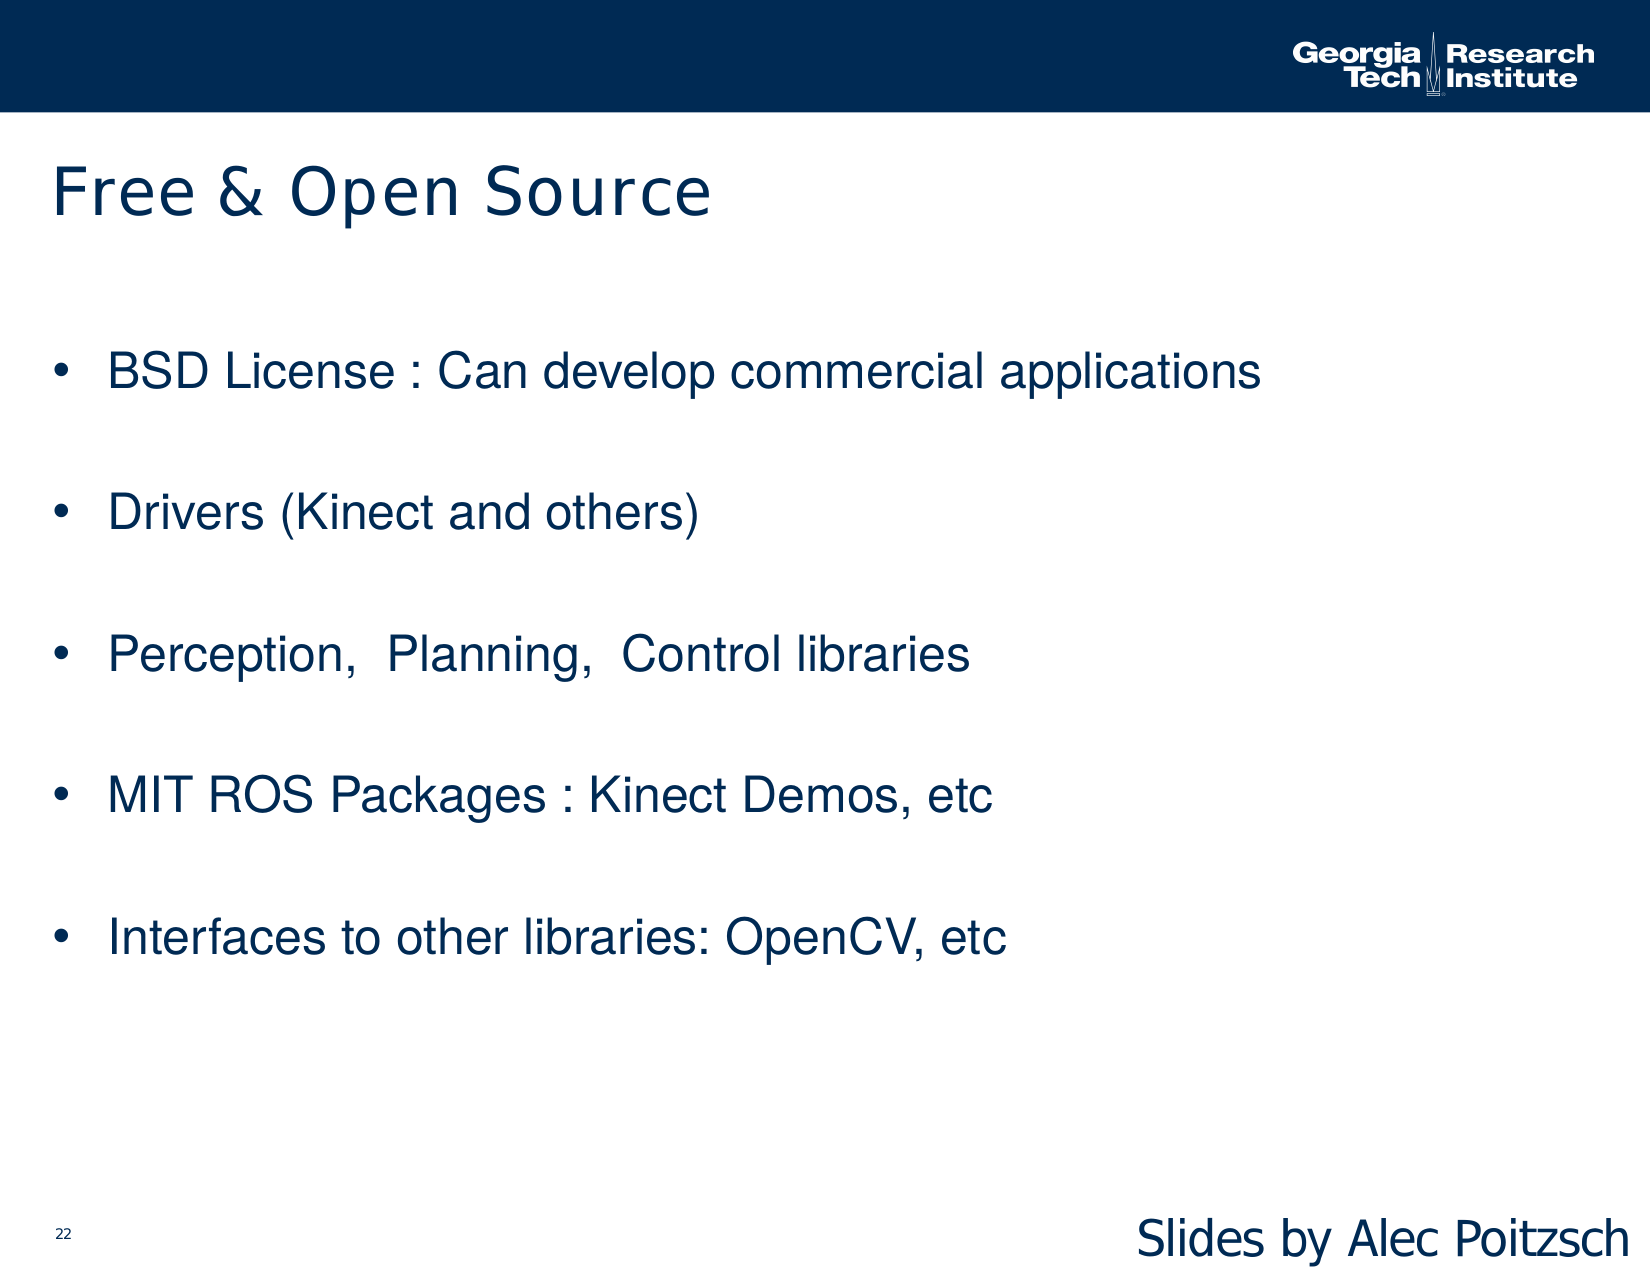

# Free & Open Source
 BSD License : Can develop commercial applications
 Drivers (Kinect and others)
 Perception,  Planning,  Control libraries
 MIT ROS Packages : Kinect Demos, etc
 Interfaces to other libraries: OpenCV, etc

Slides by Alec Poitzsch